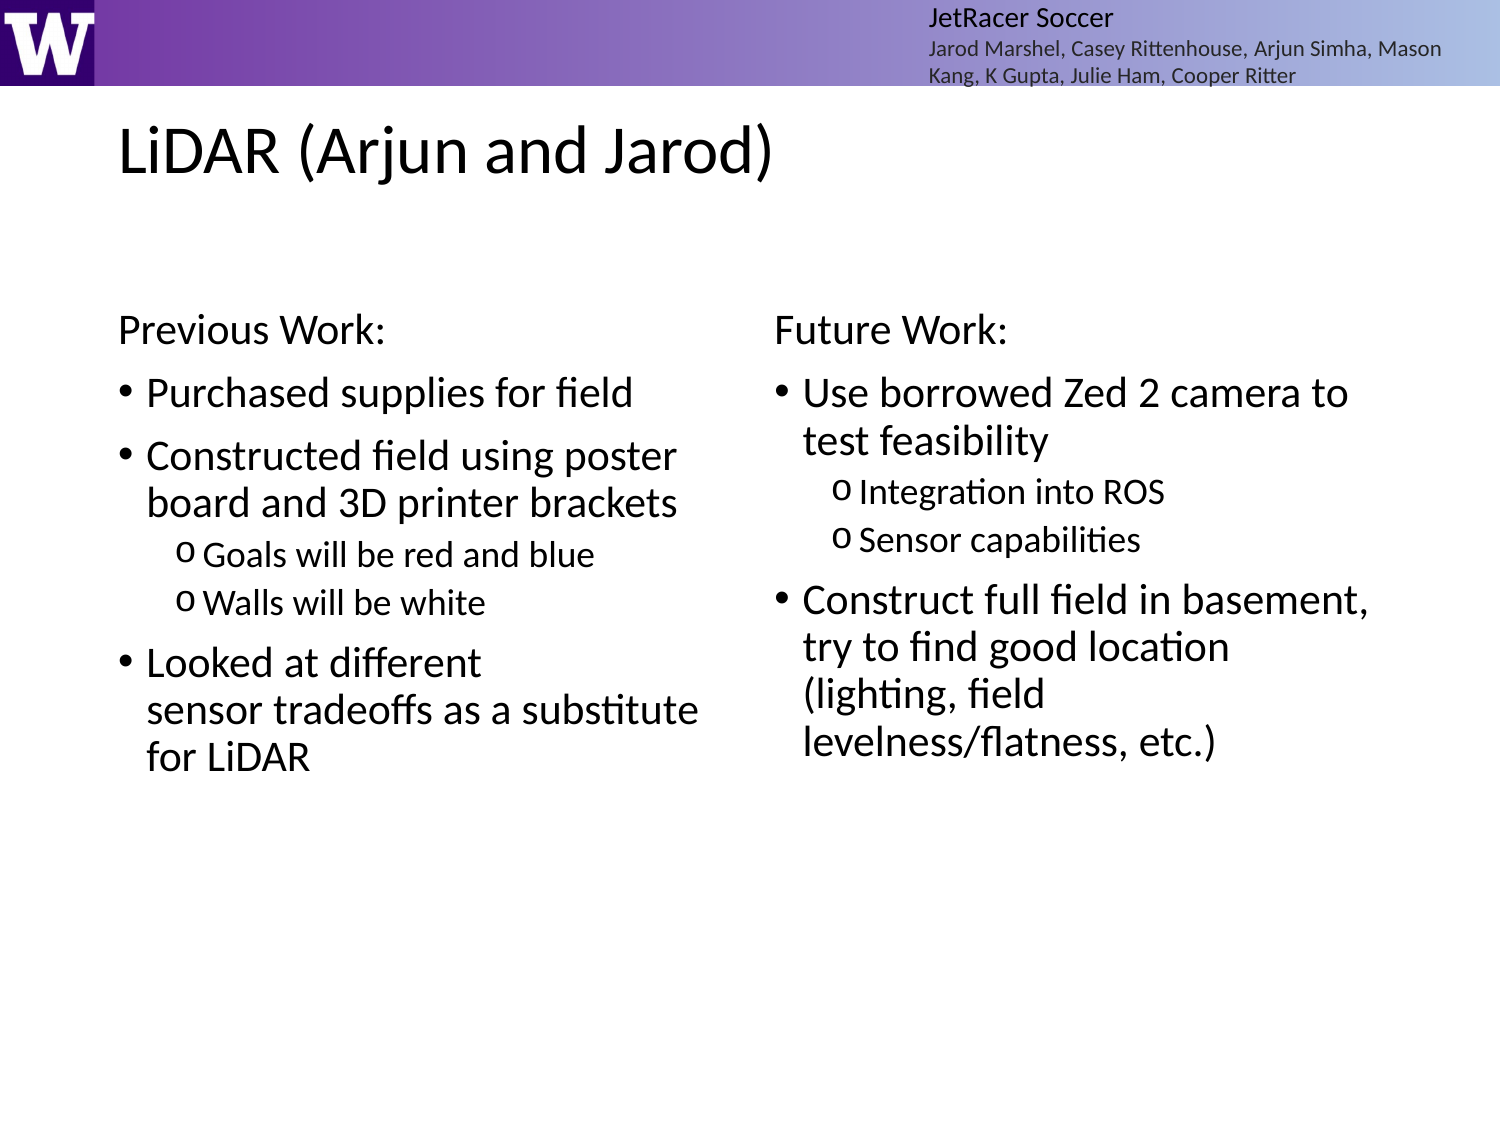

JetRacer Soccer
Jarod Marshel, Casey Rittenhouse, Arjun Simha, Mason Kang, K Gupta, Julie Ham, Cooper Ritter

# LiDAR (Arjun and Jarod)
Previous Work:
Purchased supplies for field
Constructed field using poster board and 3D printer brackets
Goals will be red and blue
Walls will be white
Looked at different sensor tradeoffs as a substitute for LiDAR
Future Work:
Use borrowed Zed 2 camera to test feasibility
Integration into ROS
Sensor capabilities
Construct full field in basement, try to find good location (lighting, field levelness/flatness, etc.)